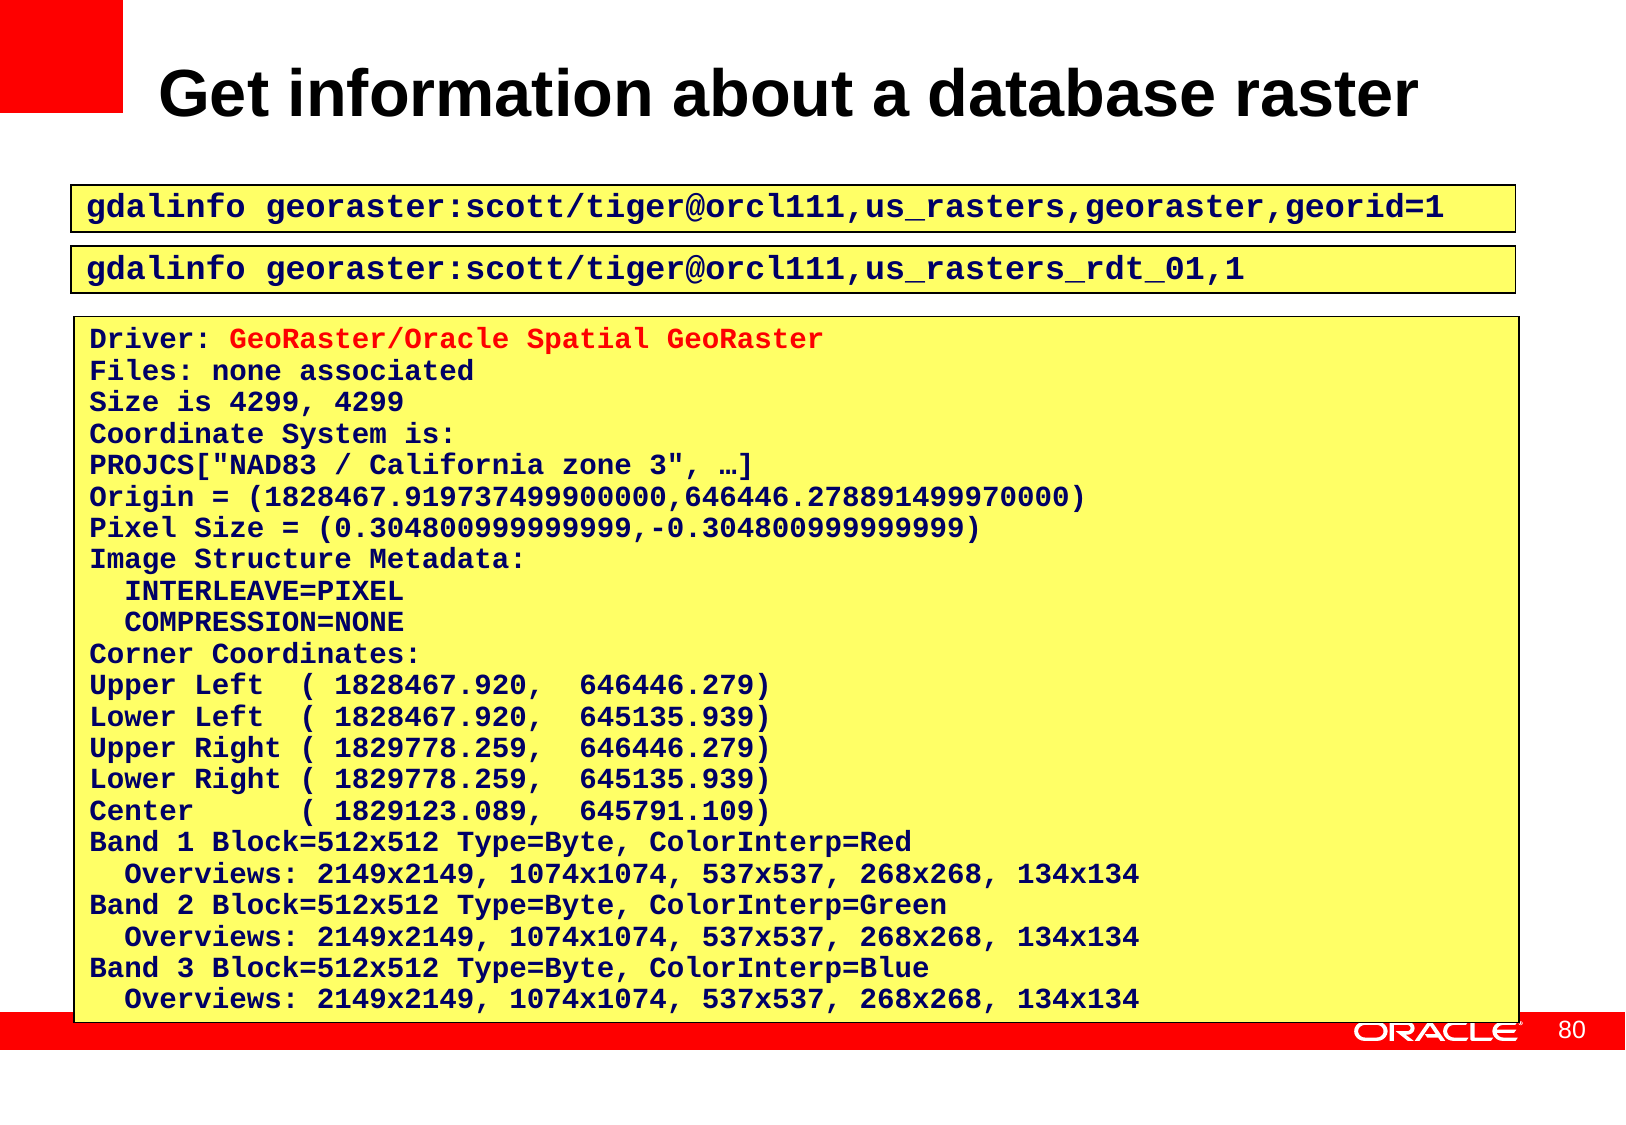

# Get information about a database raster
gdalinfo georaster:scott/tiger@orcl111,us_rasters,georaster,georid=1
gdalinfo georaster:scott/tiger@orcl111,us_rasters_rdt_01,1
Driver: GeoRaster/Oracle Spatial GeoRaster
Files: none associated
Size is 4299, 4299
Coordinate System is:
PROJCS["NAD83 / California zone 3", …]
Origin = (1828467.919737499900000,646446.278891499970000)
Pixel Size = (0.304800999999999,-0.304800999999999)
Image Structure Metadata:
  INTERLEAVE=PIXEL
  COMPRESSION=NONE
Corner Coordinates:
Upper Left  ( 1828467.920,  646446.279)
Lower Left  ( 1828467.920,  645135.939)
Upper Right ( 1829778.259,  646446.279)
Lower Right ( 1829778.259,  645135.939)
Center      ( 1829123.089,  645791.109)
Band 1 Block=512x512 Type=Byte, ColorInterp=Red
  Overviews: 2149x2149, 1074x1074, 537x537, 268x268, 134x134
Band 2 Block=512x512 Type=Byte, ColorInterp=Green
  Overviews: 2149x2149, 1074x1074, 537x537, 268x268, 134x134
Band 3 Block=512x512 Type=Byte, ColorInterp=Blue
  Overviews: 2149x2149, 1074x1074, 537x537, 268x268, 134x134